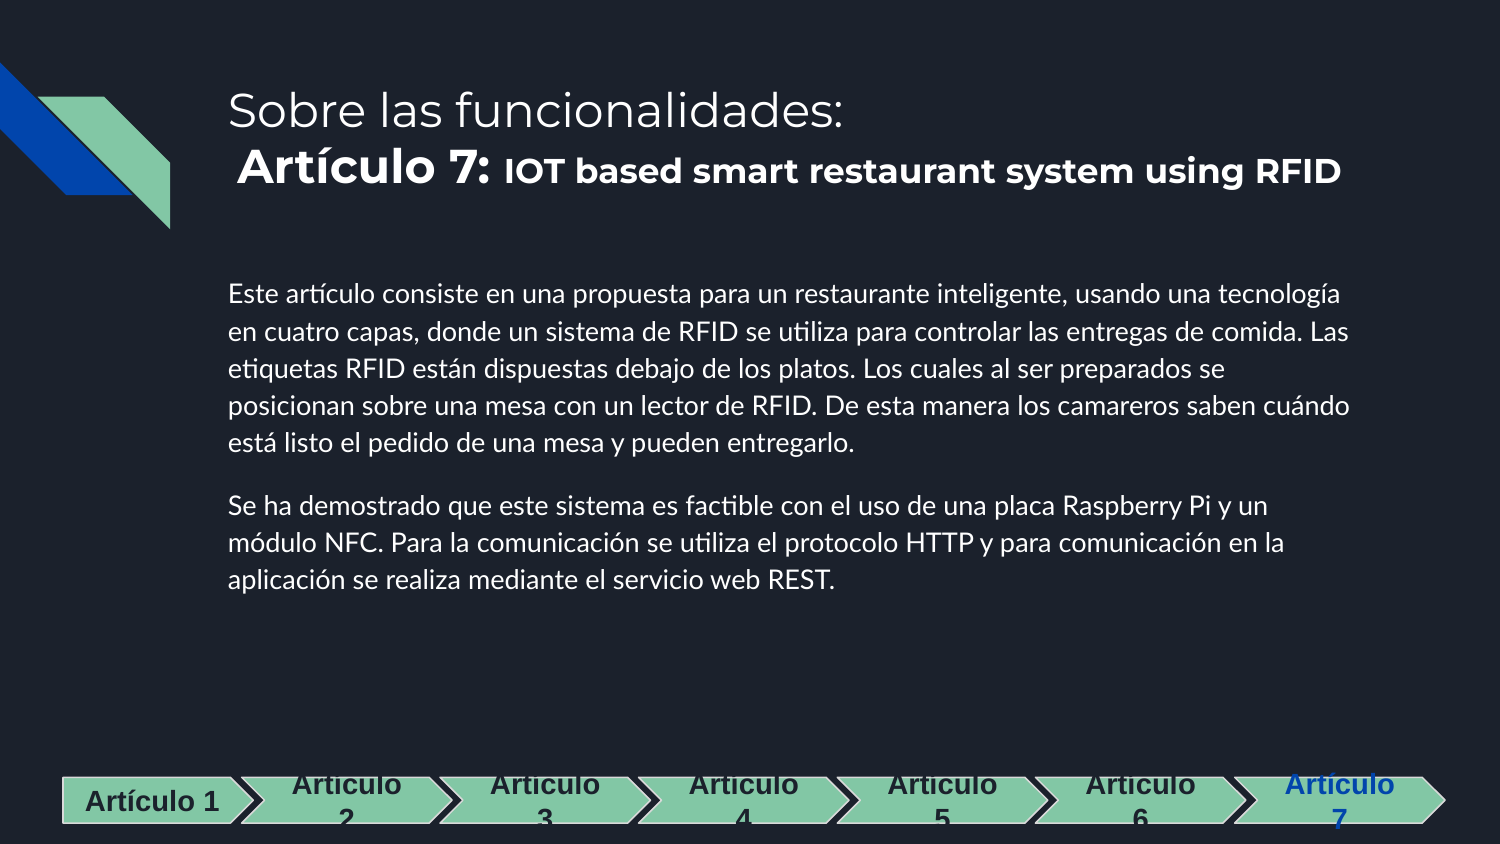

# Sobre las funcionalidades:
Artículo 7: IOT based smart restaurant system using RFID
Este artículo consiste en una propuesta para un restaurante inteligente, usando una tecnología en cuatro capas, donde un sistema de RFID se utiliza para controlar las entregas de comida. Las etiquetas RFID están dispuestas debajo de los platos. Los cuales al ser preparados se posicionan sobre una mesa con un lector de RFID. De esta manera los camareros saben cuándo está listo el pedido de una mesa y pueden entregarlo.
Se ha demostrado que este sistema es factible con el uso de una placa Raspberry Pi y un módulo NFC. Para la comunicación se utiliza el protocolo HTTP y para comunicación en la aplicación se realiza mediante el servicio web REST.
Artículo 1
Artículo 2
Artículo 3
Artículo 4
Artículo 5
Artículo 6
Artículo 7